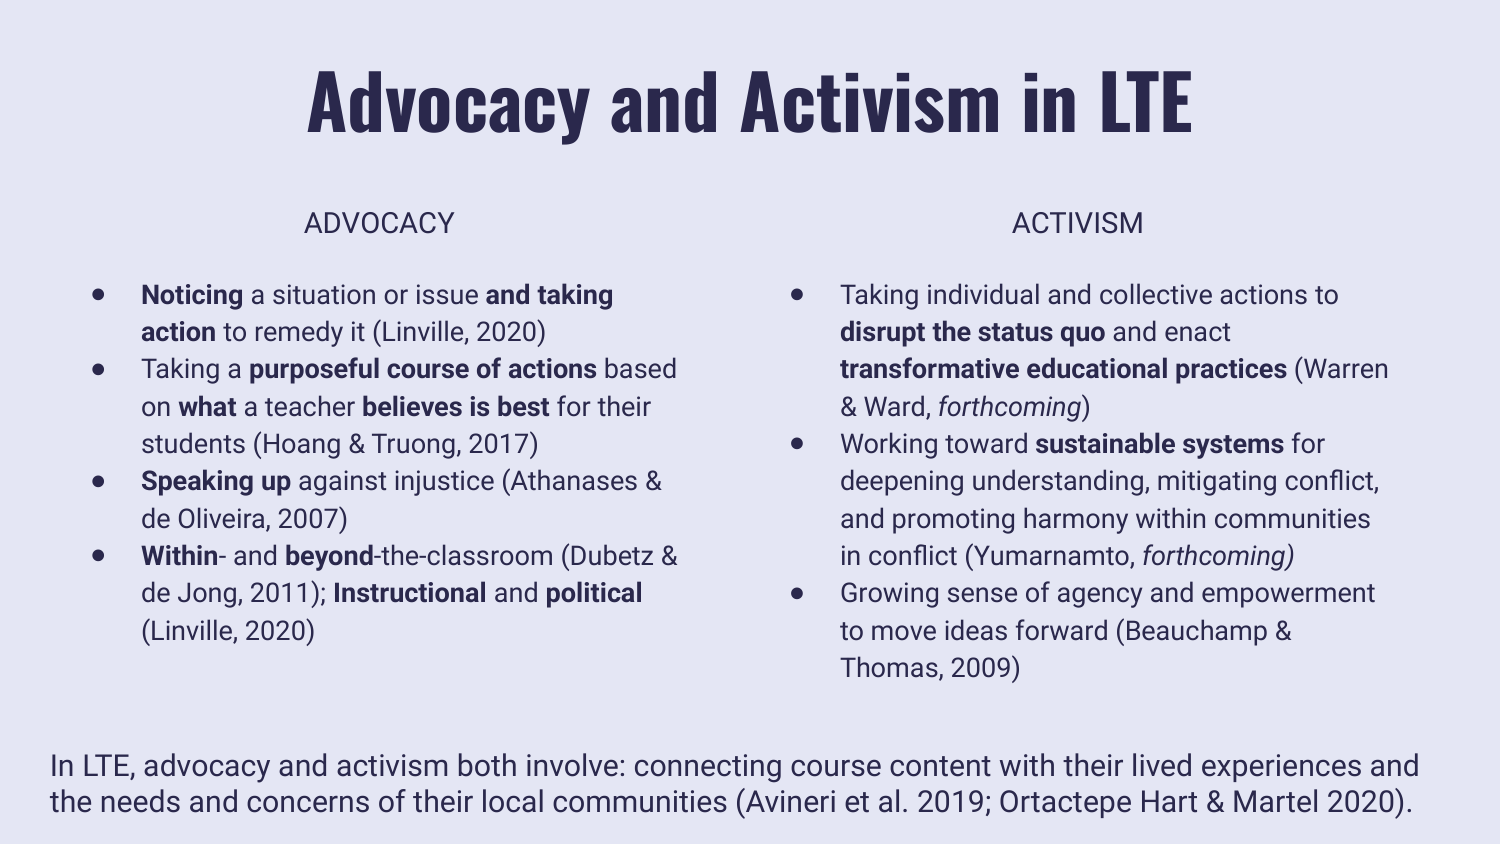

# Advocacy and Activism in LTE
ADVOCACY
Noticing a situation or issue and taking action to remedy it (Linville, 2020)
Taking a purposeful course of actions based on what a teacher believes is best for their students (Hoang & Truong, 2017)
Speaking up against injustice (Athanases & de Oliveira, 2007)
Within- and beyond-the-classroom (Dubetz & de Jong, 2011); Instructional and political (Linville, 2020)

ACTIVISM
Taking individual and collective actions to disrupt the status quo and enact transformative educational practices (Warren & Ward, forthcoming)
Working toward sustainable systems for deepening understanding, mitigating conflict, and promoting harmony within communities in conflict (Yumarnamto, forthcoming)
Growing sense of agency and empowerment to move ideas forward (Beauchamp & Thomas, 2009)
In LTE, advocacy and activism both involve: connecting course content with their lived experiences and the needs and concerns of their local communities (Avineri et al. 2019; Ortactepe Hart & Martel 2020).